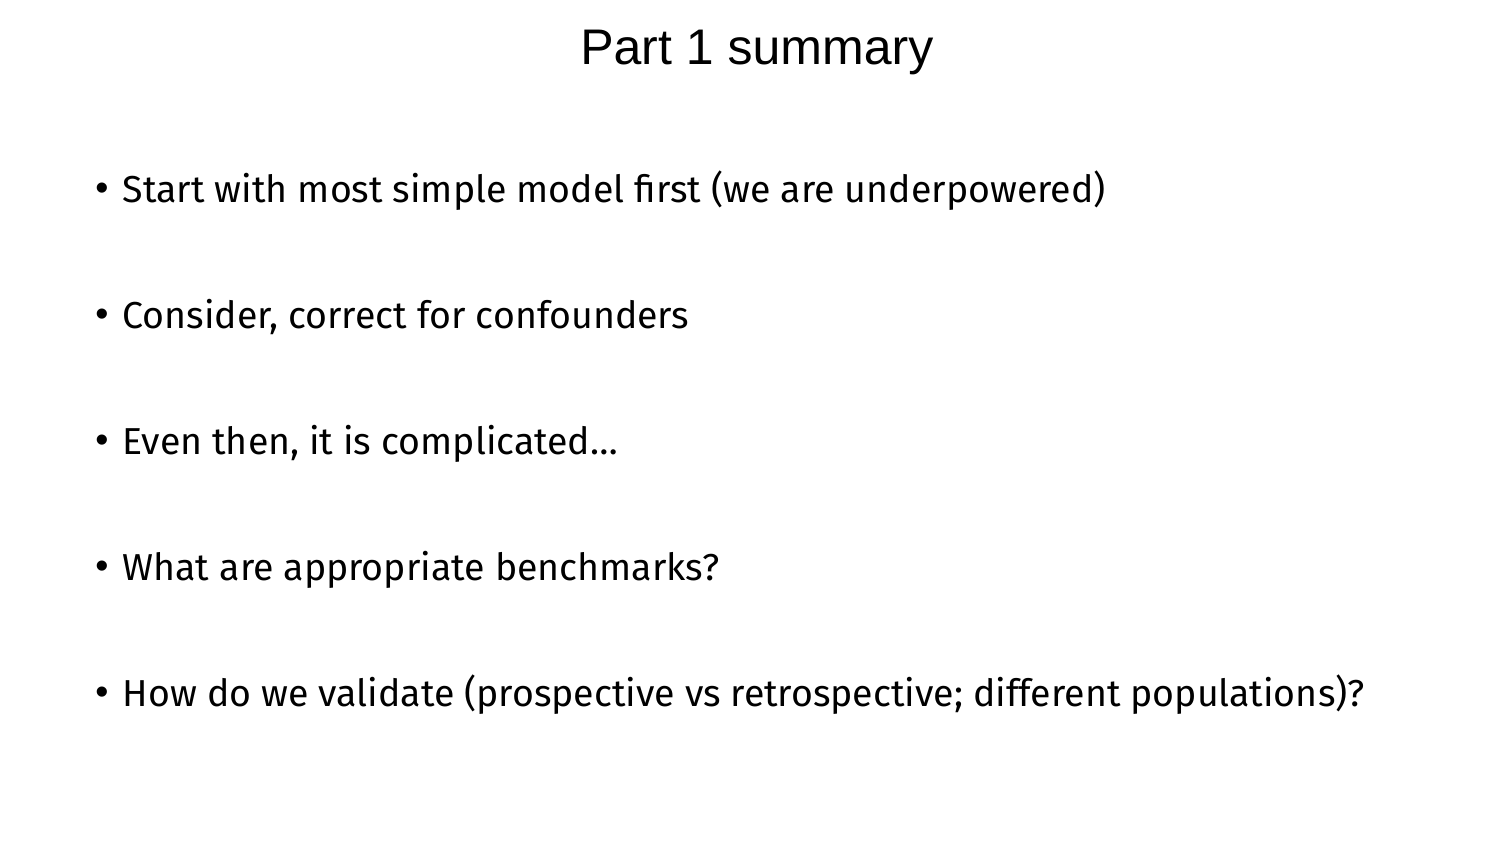

# Part 1 summary
Start with most simple model first (we are underpowered)

Consider, correct for confounders

Even then, it is complicated…

What are appropriate benchmarks?

How do we validate (prospective vs retrospective; different populations)?